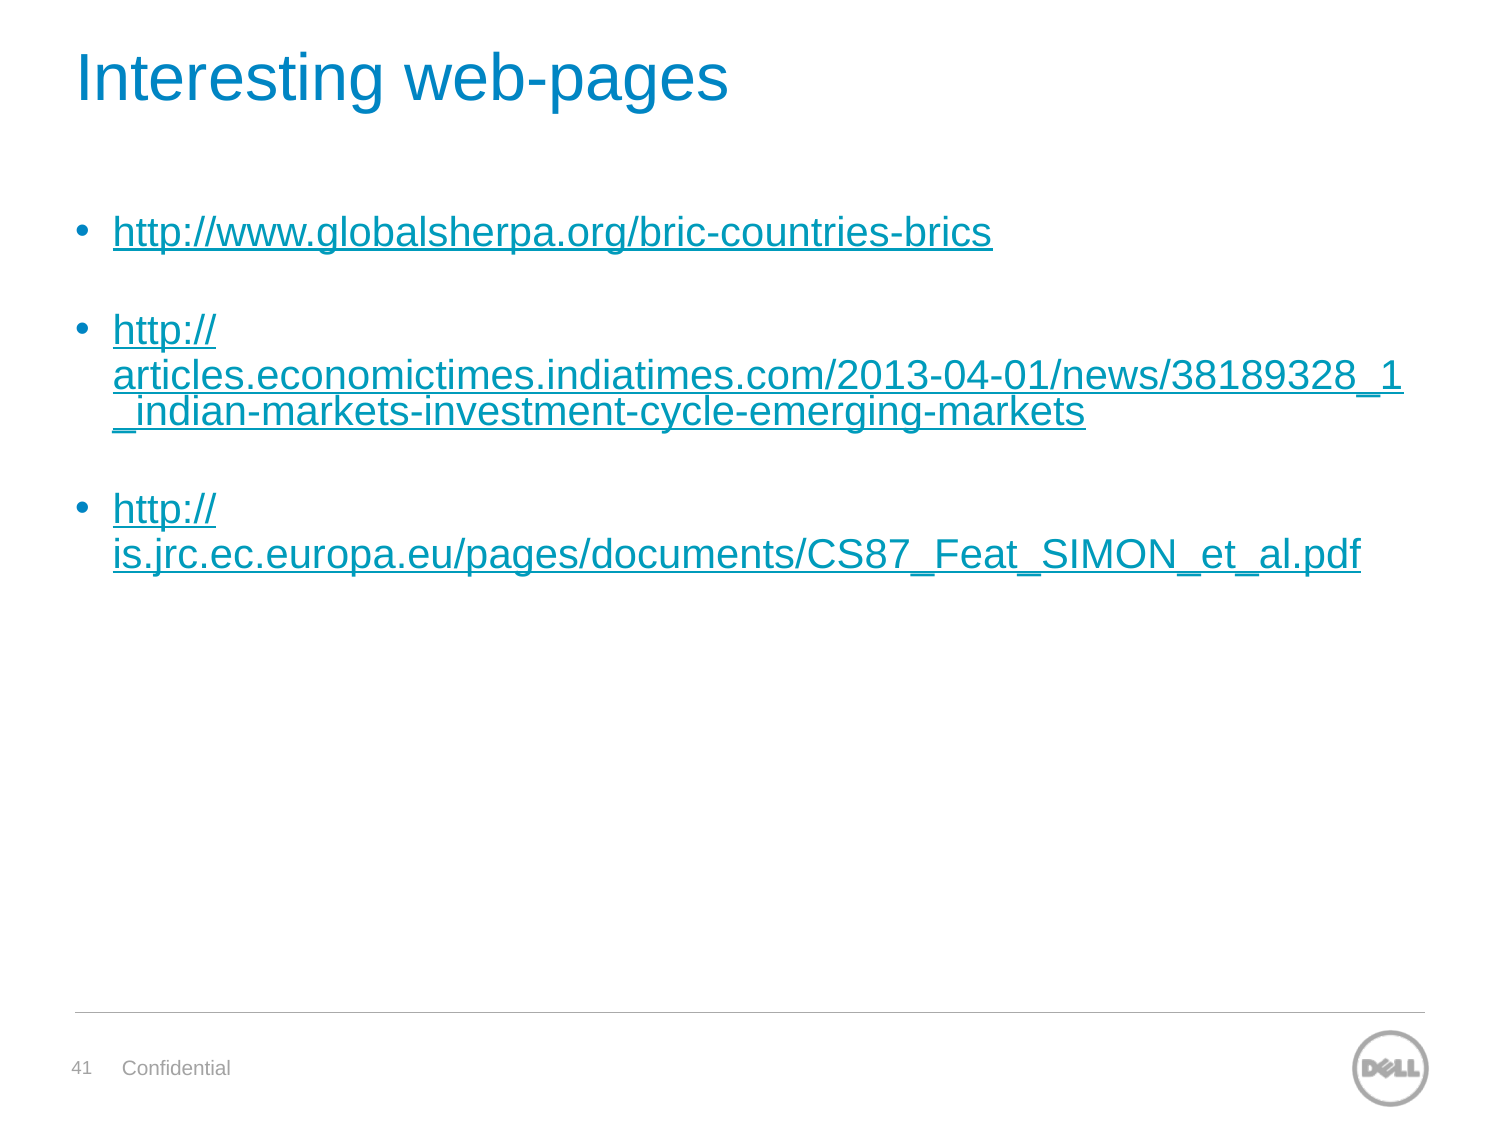

# Interesting web-pages
http://www.globalsherpa.org/bric-countries-brics

http://articles.economictimes.indiatimes.com/2013-04-01/news/38189328_1_indian-markets-investment-cycle-emerging-markets

http://is.jrc.ec.europa.eu/pages/documents/CS87_Feat_SIMON_et_al.pdf

Confidential
41